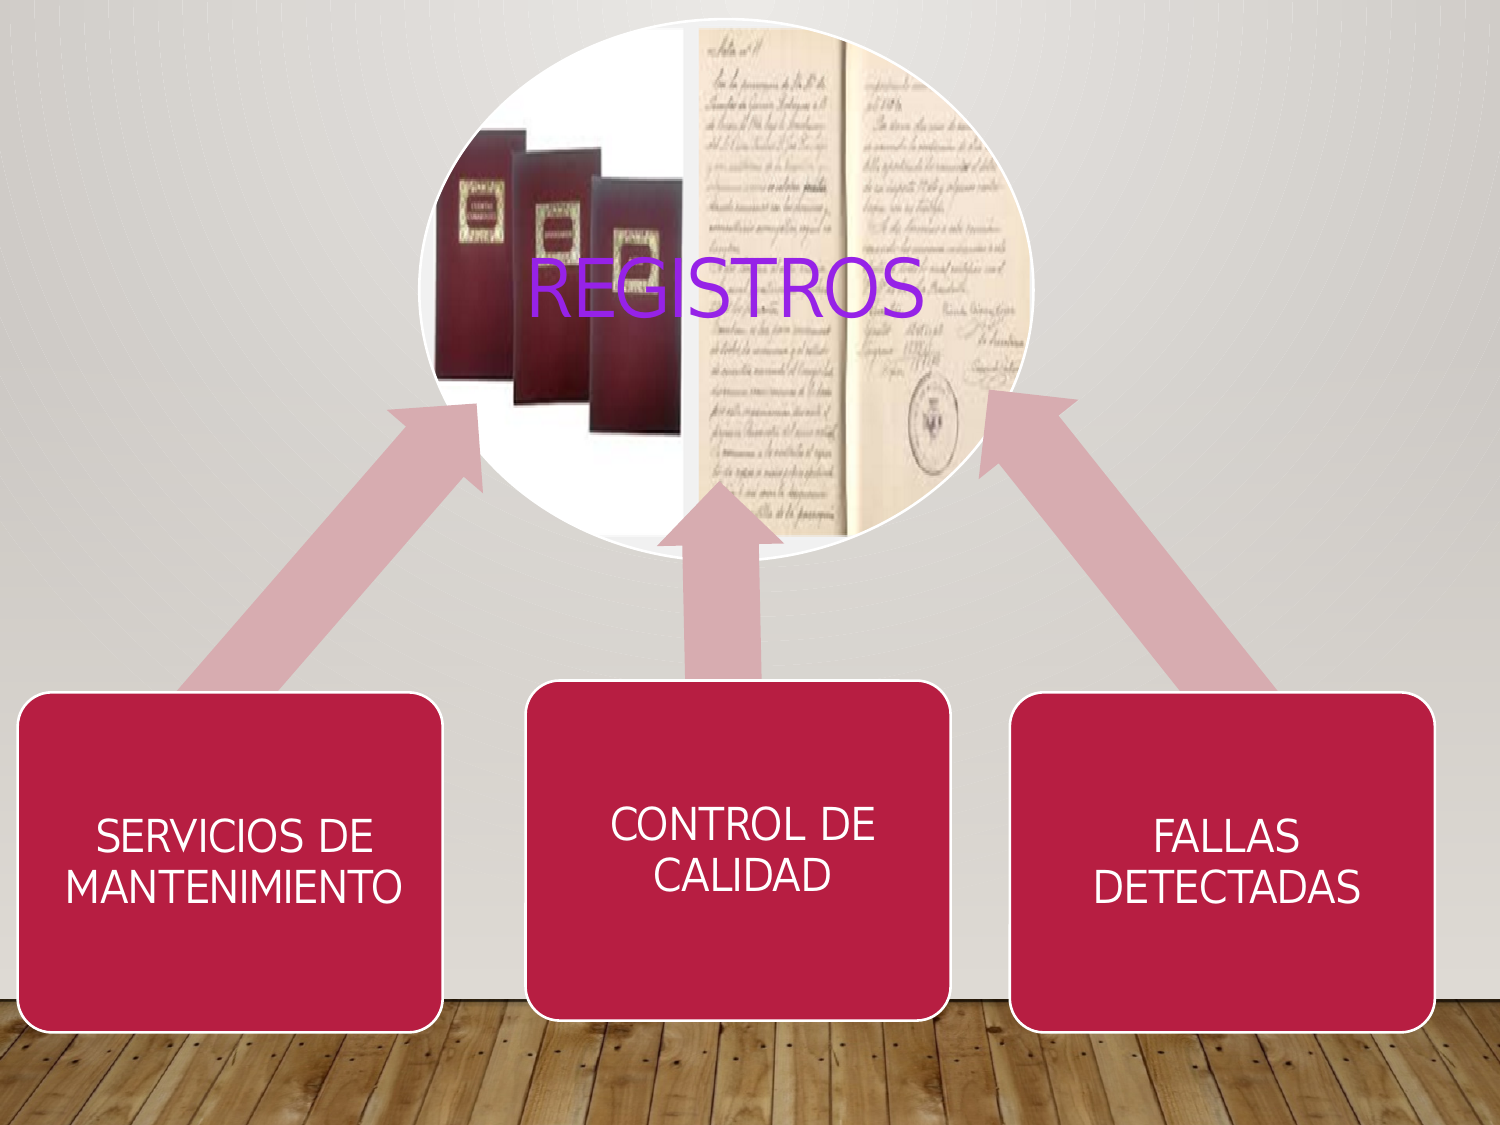

REGISTROS
SERVICIOS DE MANTENIMIENTO
CONTROL DE CALIDAD
FALLAS DETECTADAS